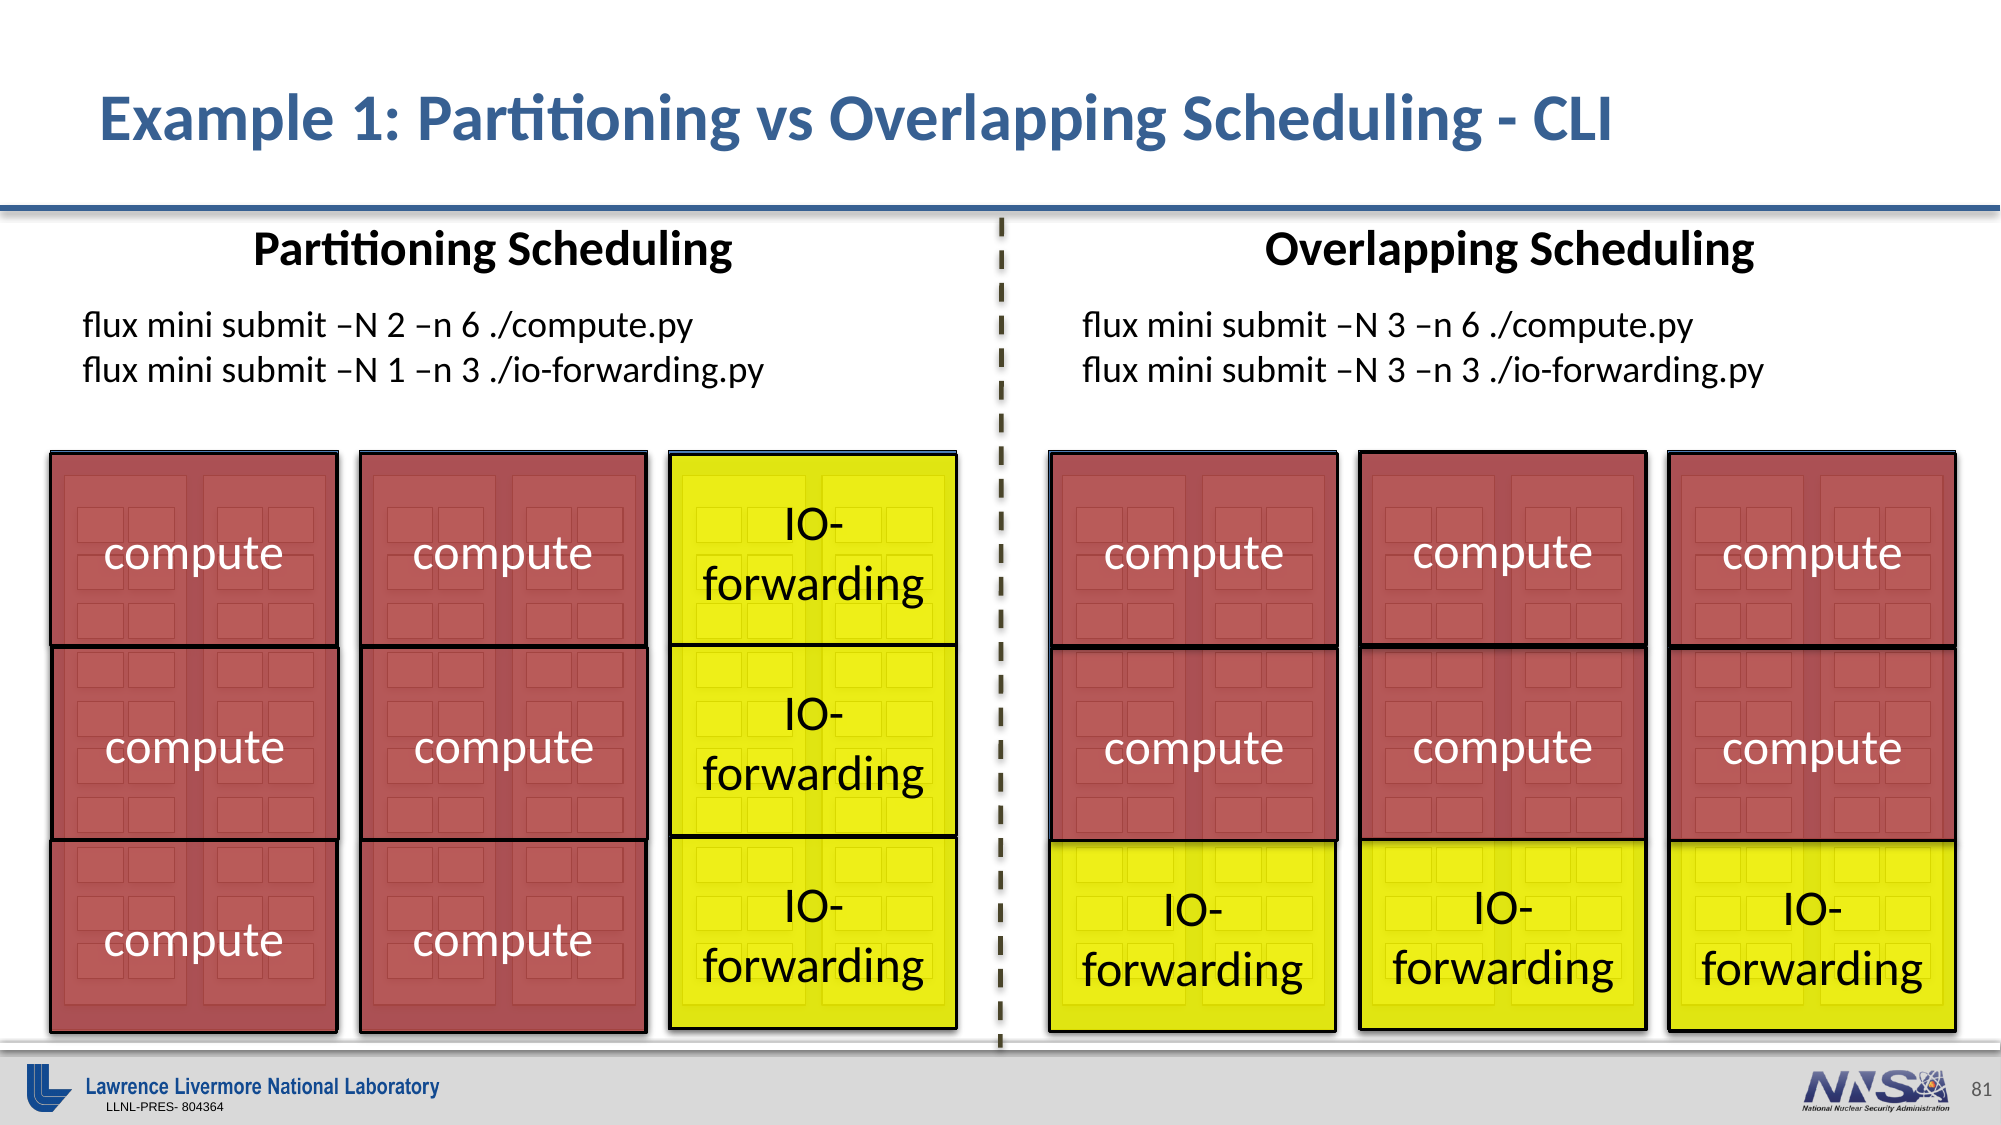

# Example 1: Partitioning vs Overlapping Scheduling - CLI
Overlapping Scheduling
Partitioning Scheduling
flux mini submit –N 3 –n 6 ./compute.py
flux mini submit –N 3 –n 3 ./io-forwarding.py
flux mini submit –N 2 –n 6 ./compute.py
flux mini submit –N 1 –n 3 ./io-forwarding.py

compute
compute
compute
compute
compute
IO-forwarding
IO-forwarding
compute
compute
compute
compute
compute
IO-forwarding
IO-forwarding
IO-forwarding
compute
compute
IO-forwarding